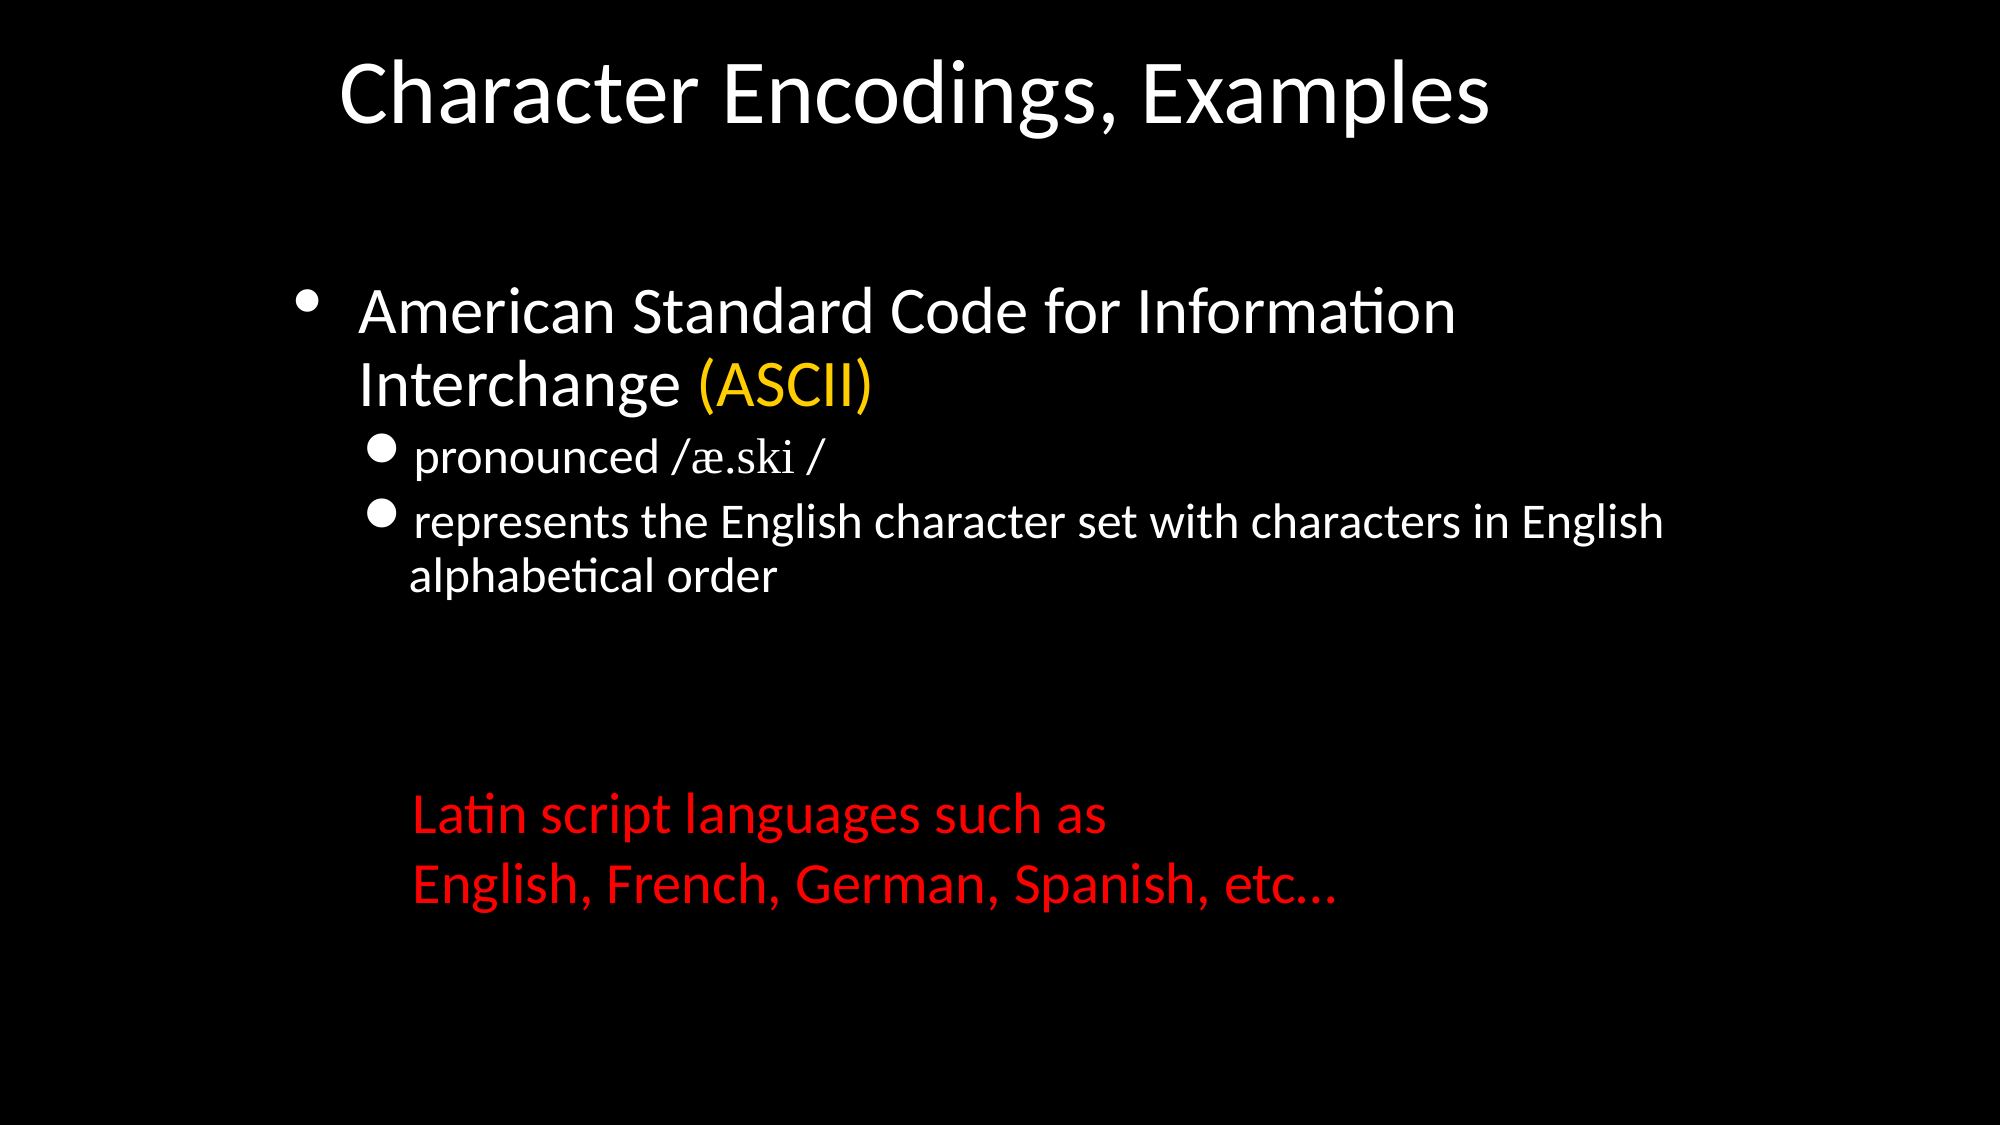

# Character Encodings, Examples
American Standard Code for Information Interchange (ASCII)
pronounced /æ.ski /
represents the English character set with characters in English alphabetical order
Latin script languages such as
English, French, German, Spanish, etc…